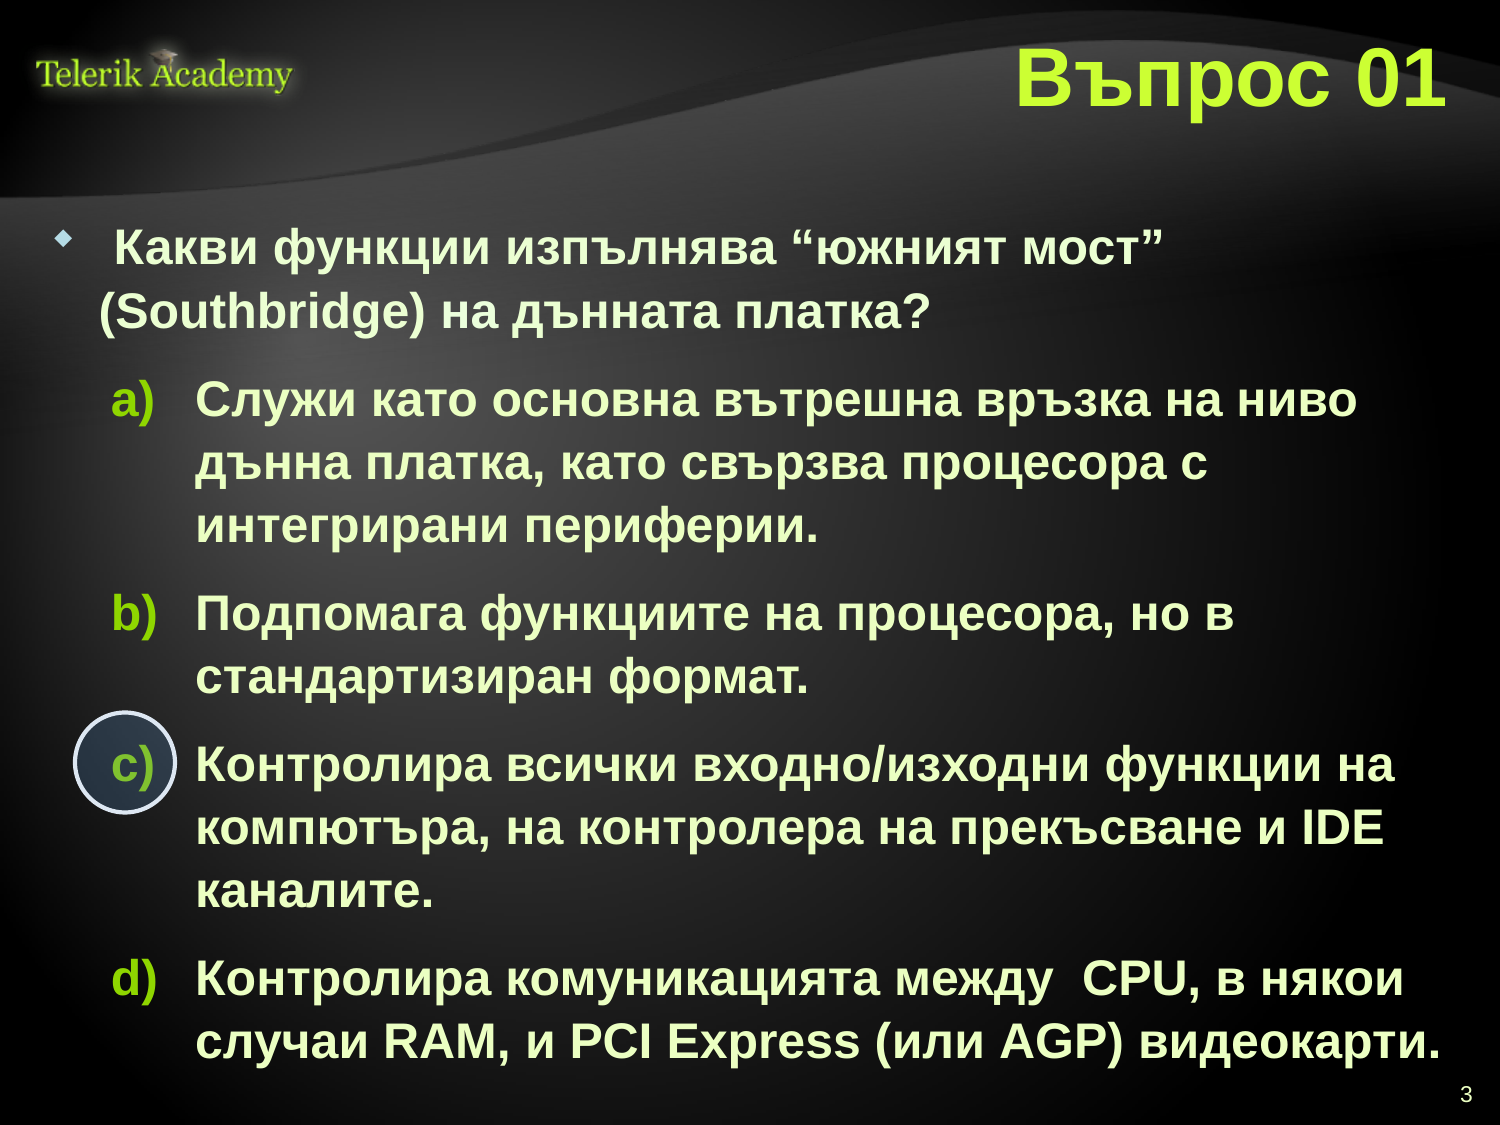

# Въпрос 01
 Какви функции изпълнява “южният мост” (Southbridge) на дънната платка?
Служи като основна вътрешна връзка на ниво дънна платка, като свързва процесора с интегрирани периферии.
Подпомага функциите на процесора, но в стандартизиран формат.
Контролира всички входно/изходни функции на компютъра, на контролера на прекъсване и IDE каналите.
Контролира комуникацията между  CPU, в някои случаи RAM, и PCI Express (или AGP) видеокарти.

3